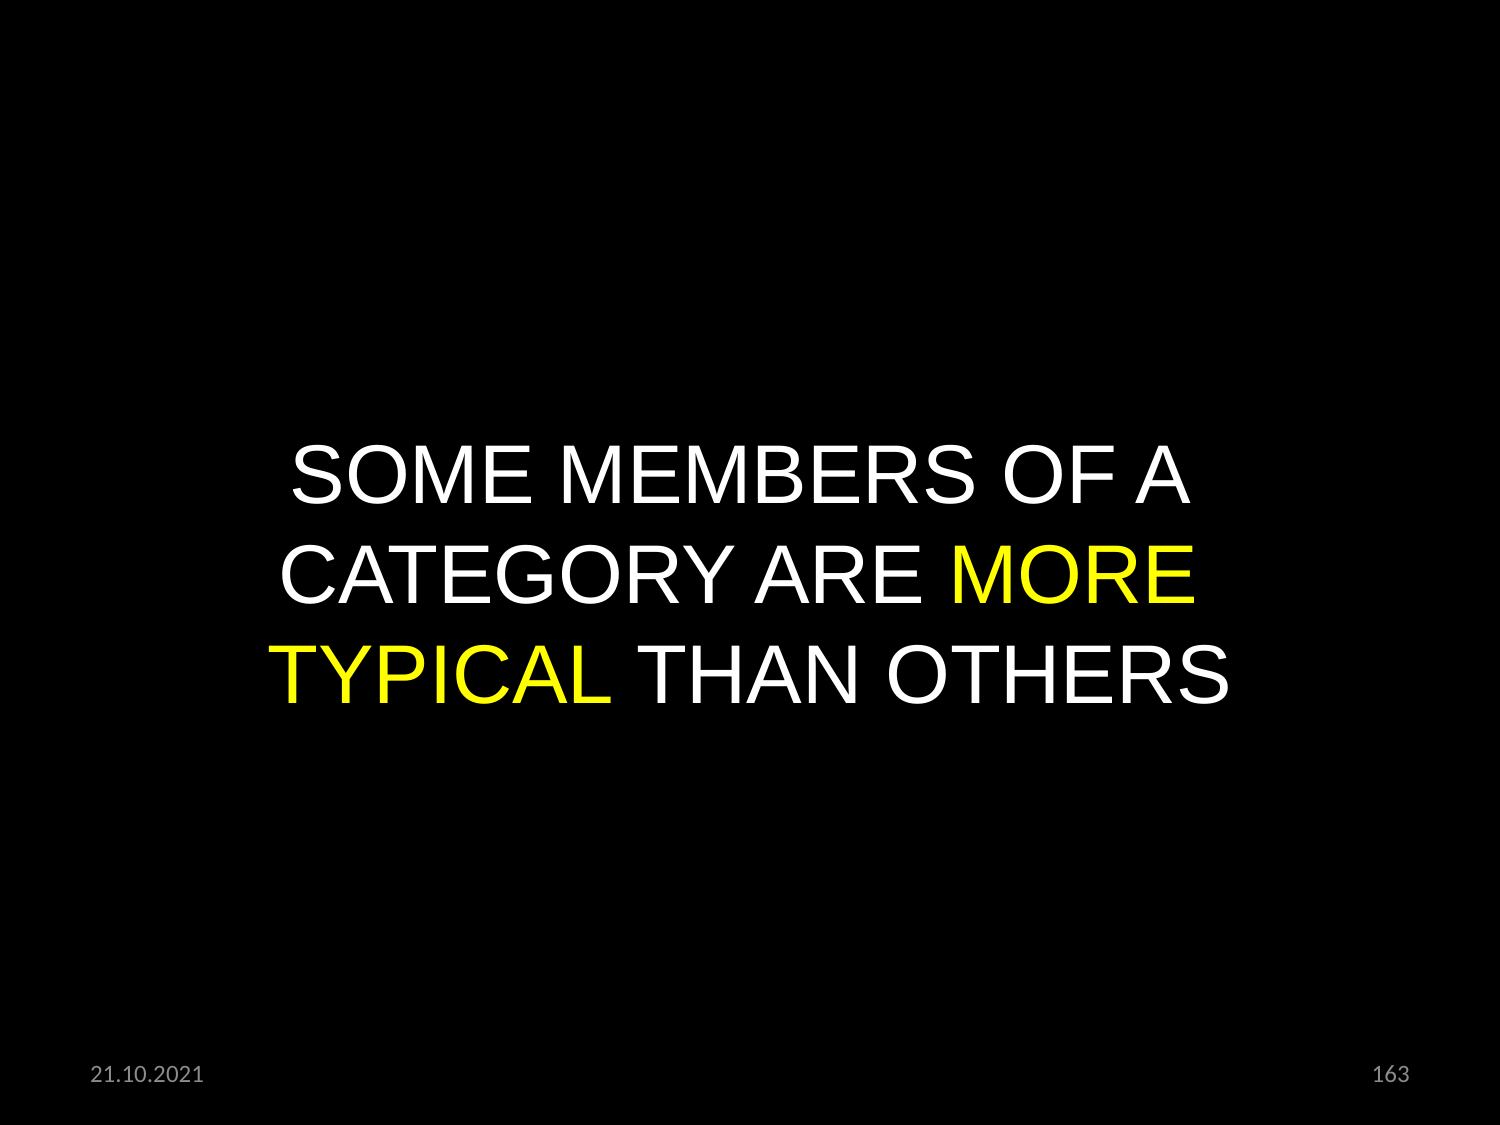

SOME MEMBERS OF A
CATEGORY ARE MORE
TYPICAL THAN OTHERS
21.10.2021
163